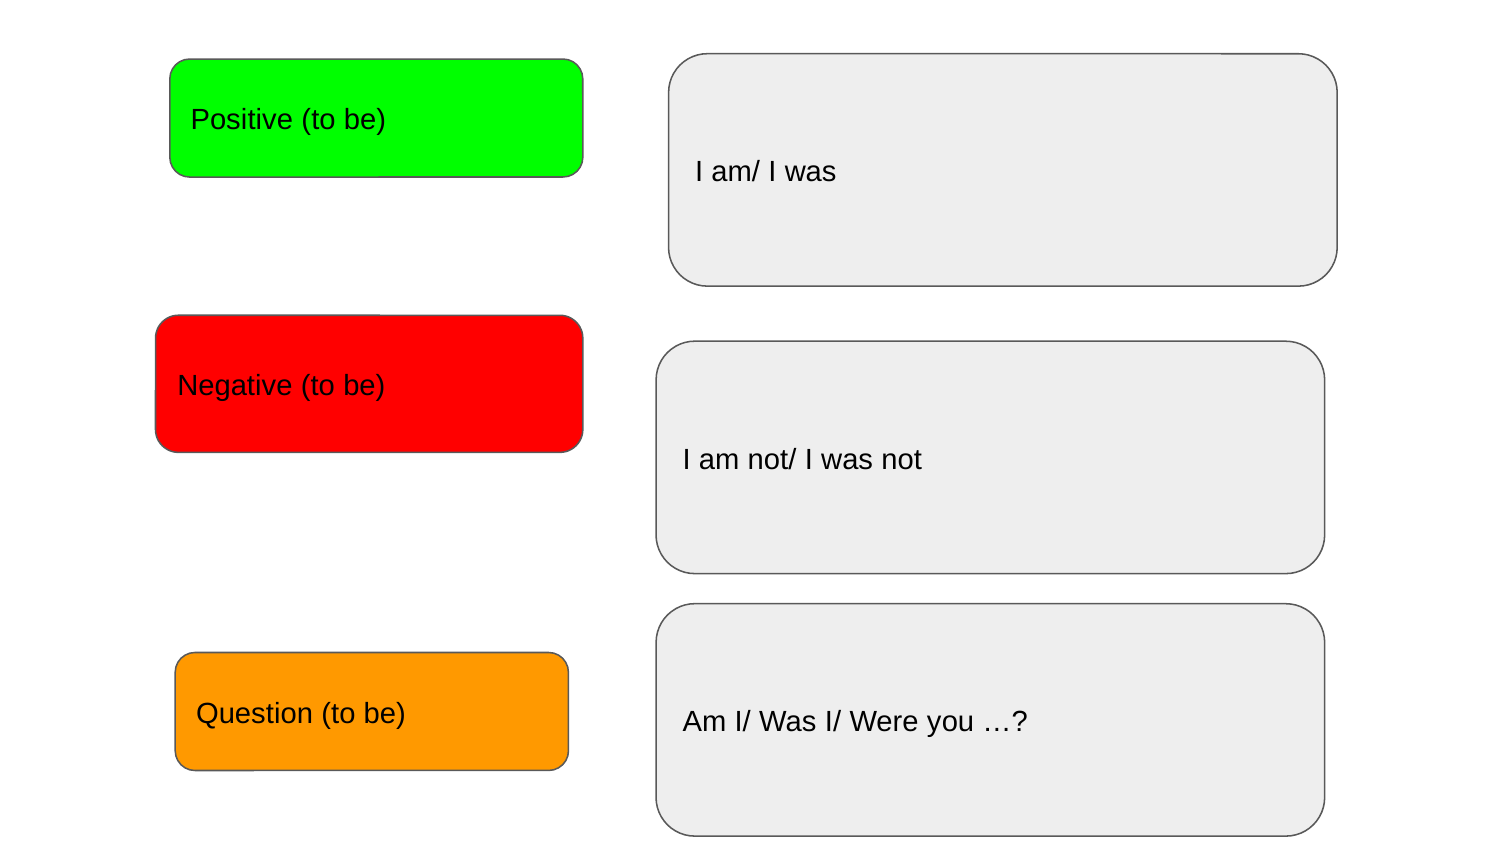

I am/ I was
Positive (to be)
Negative (to be)
I am not/ I was not
Am I/ Was I/ Were you …?
Question (to be)